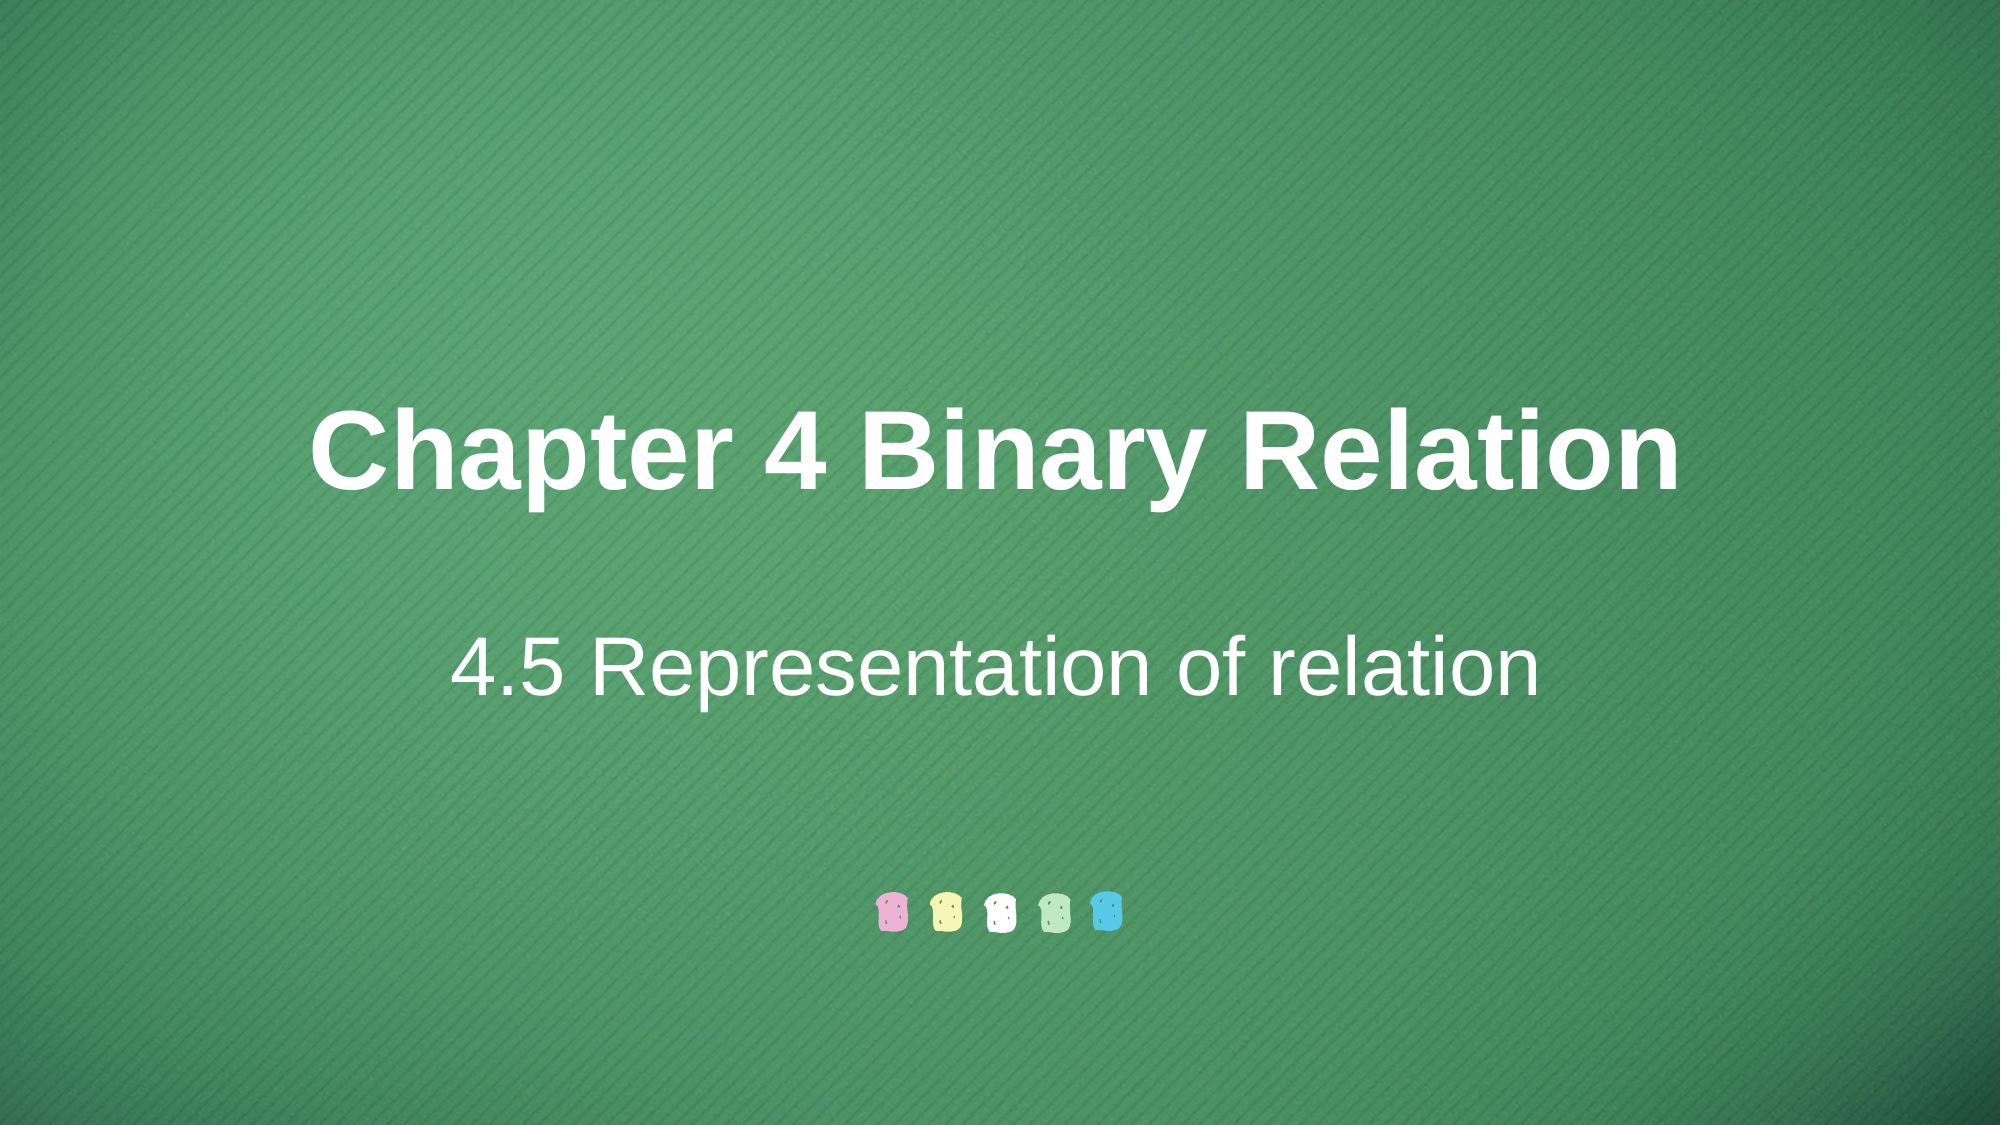

Chapter 4 Binary Relation

4.5 Representation of relation